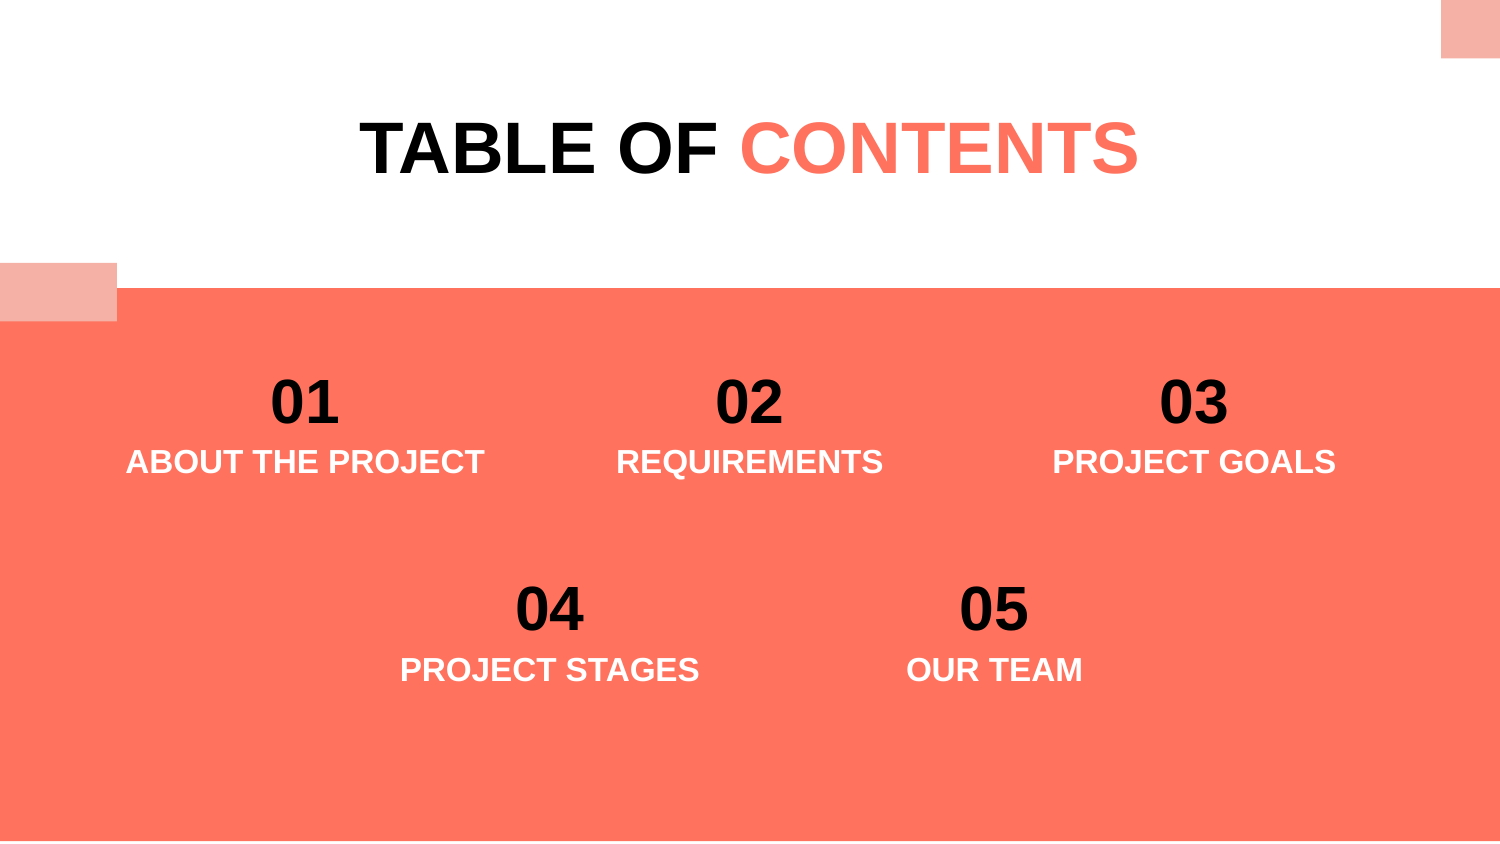

TABLE OF CONTENTS
01
02
03
# ABOUT THE PROJECT
REQUIREMENTS
PROJECT GOALS
04
05
PROJECT STAGES
OUR TEAM